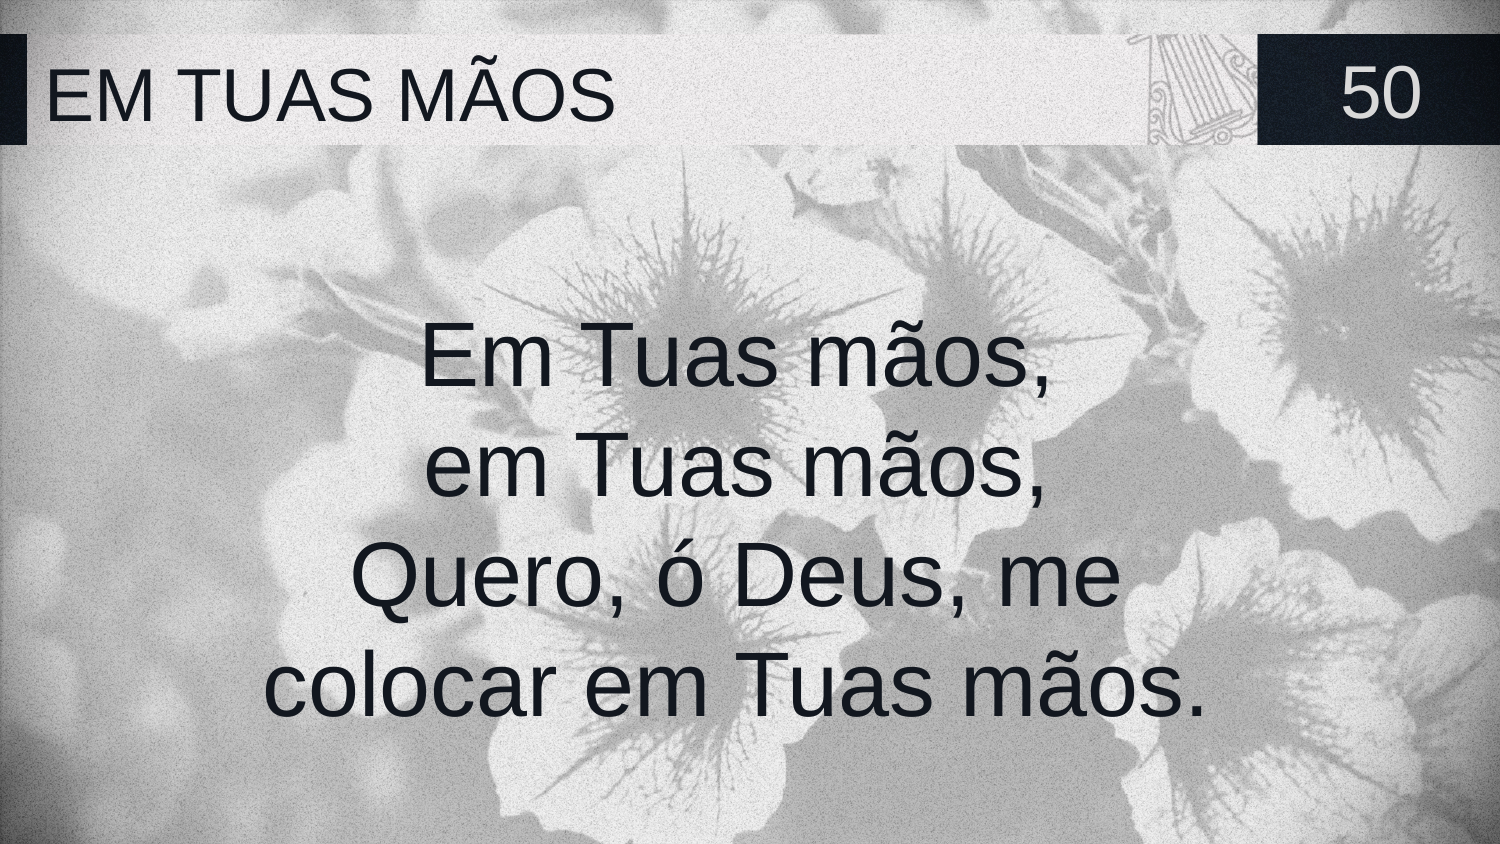

# EM TUAS MÃOS
50
Em Tuas mãos,
em Tuas mãos,
Quero, ó Deus, me
colocar em Tuas mãos.